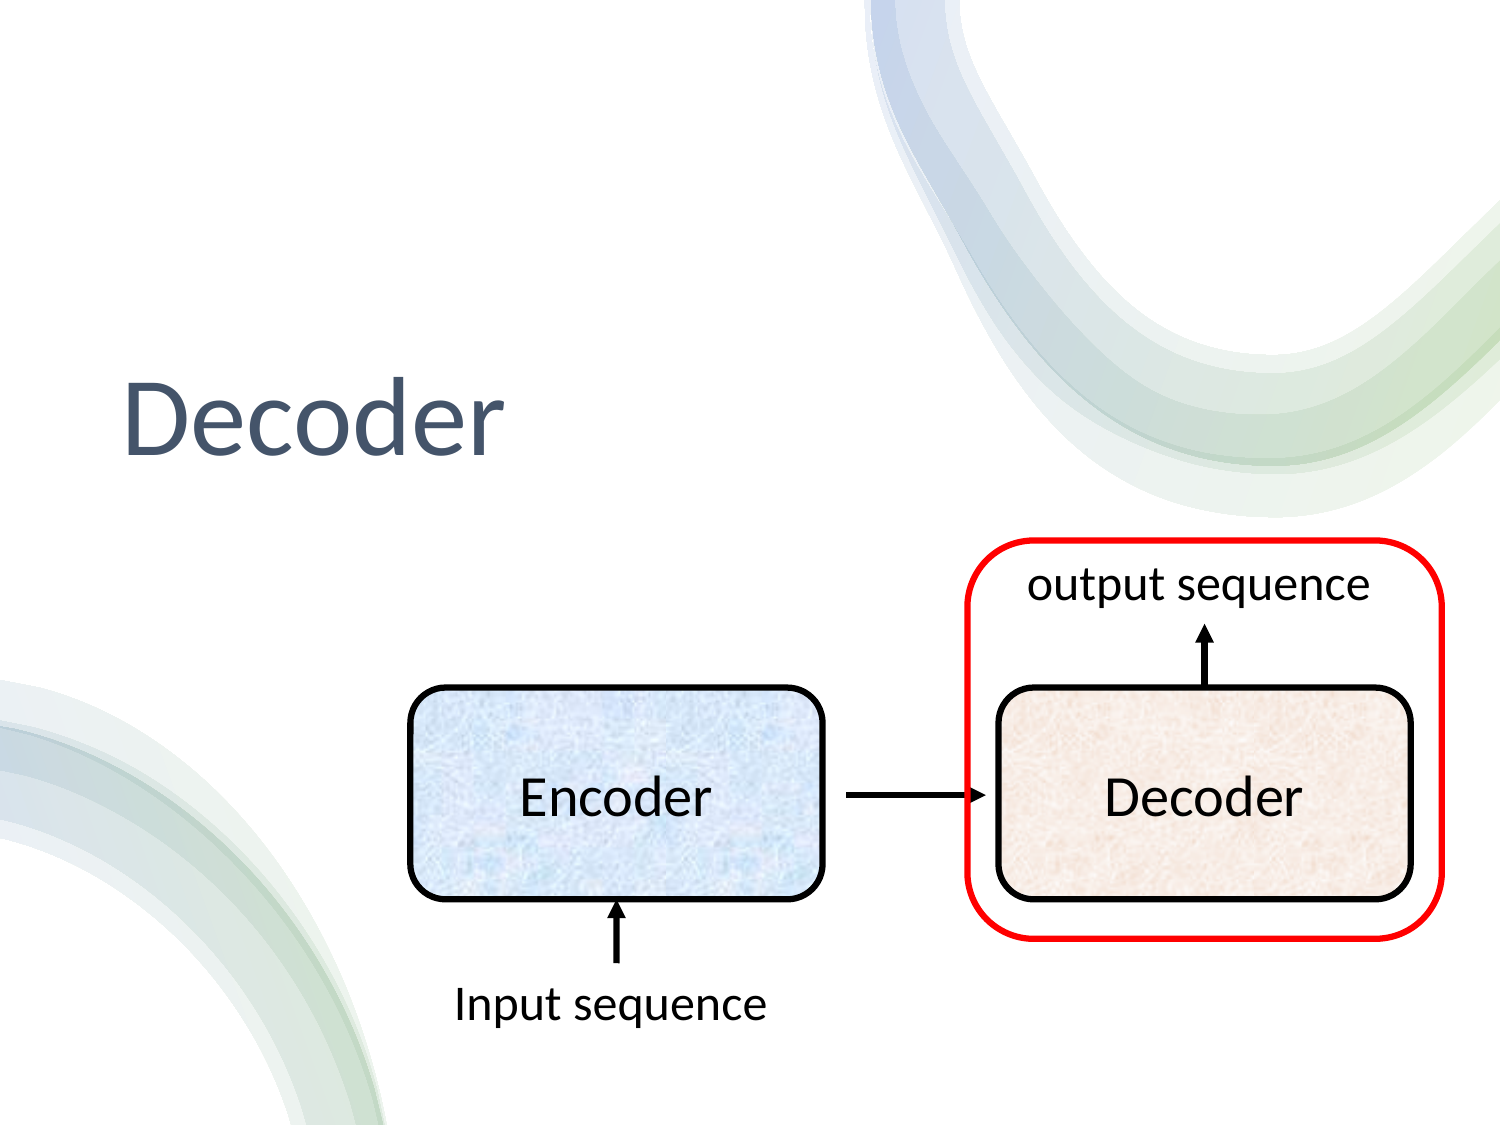

# Decoder

output sequence

Decoder
Encoder
Input sequence
22